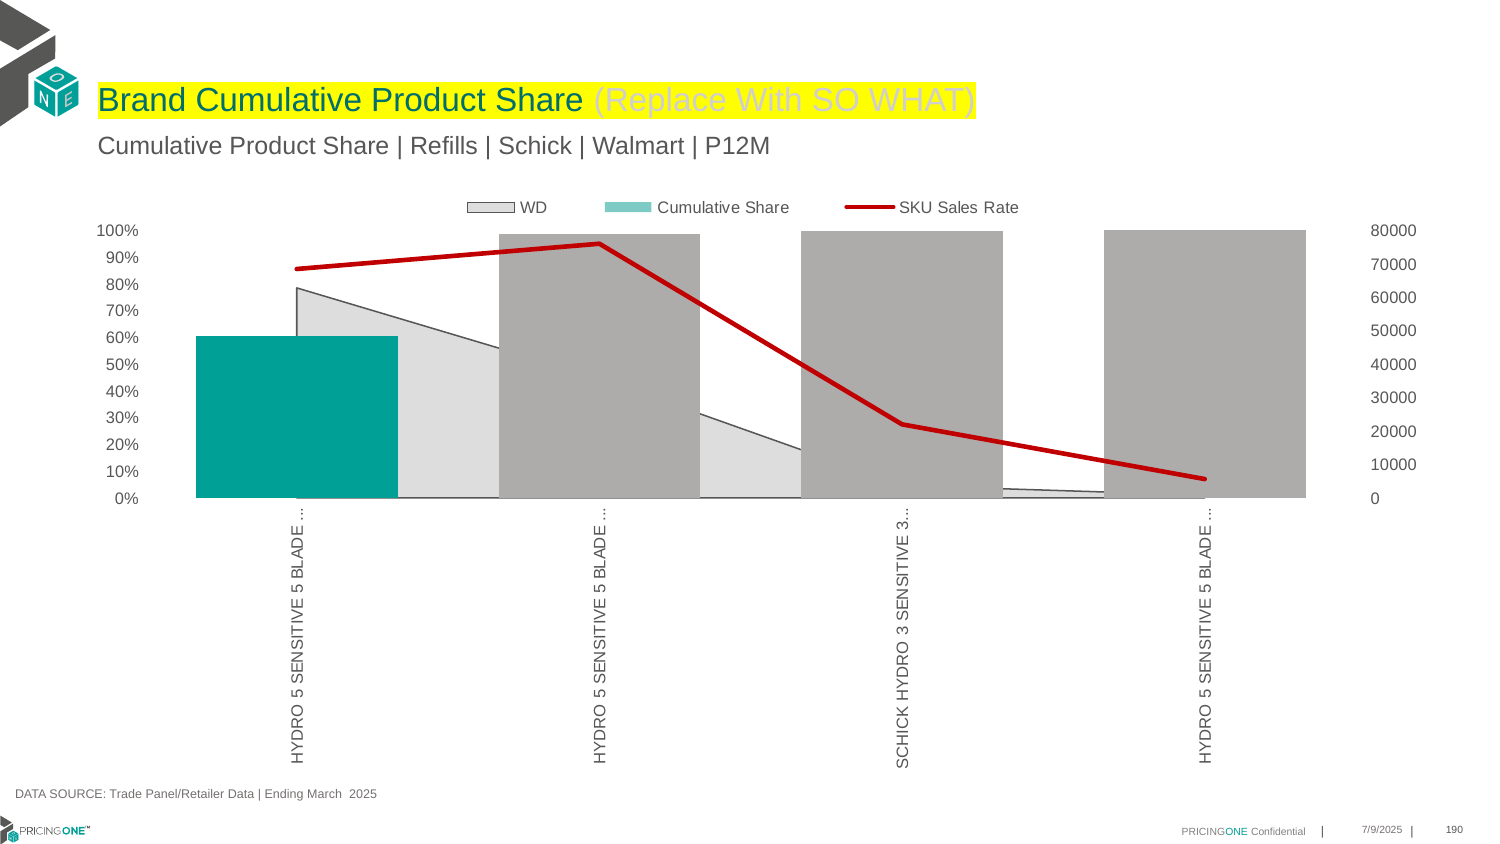

# Brand Cumulative Product Share (Replace With SO WHAT)
Cumulative Product Share | Refills | Schick | Walmart | P12M

### Chart

| Category | WD | Cumulative Share | SKU Sales Rate |
|---|---|---|---|
| HYDRO 5 SENSITIVE 5 BLADE REFILL SENSITIVE 6CT | 0.785 | 0.6046335338133992 | 68443.00636942674 |
| HYDRO 5 SENSITIVE 5 BLADE REFILL SENSITIVE 12CT | 0.448 | 0.9877613154349245 | 75992.74553571428 |
| SCHICK HYDRO 3 SENSITIVE 3 BLADE REFILL SENSITIVE 5CT | 0.046 | 0.9991431469083292 | 21986.739130434784 |
| HYDRO 5 SENSITIVE 5 BLADE REFILL SENSITIVE 4CT | 0.01 | 0.9997783030482544 | 5644.0 |
DATA SOURCE: Trade Panel/Retailer Data | Ending March  2025

7/9/2025
190